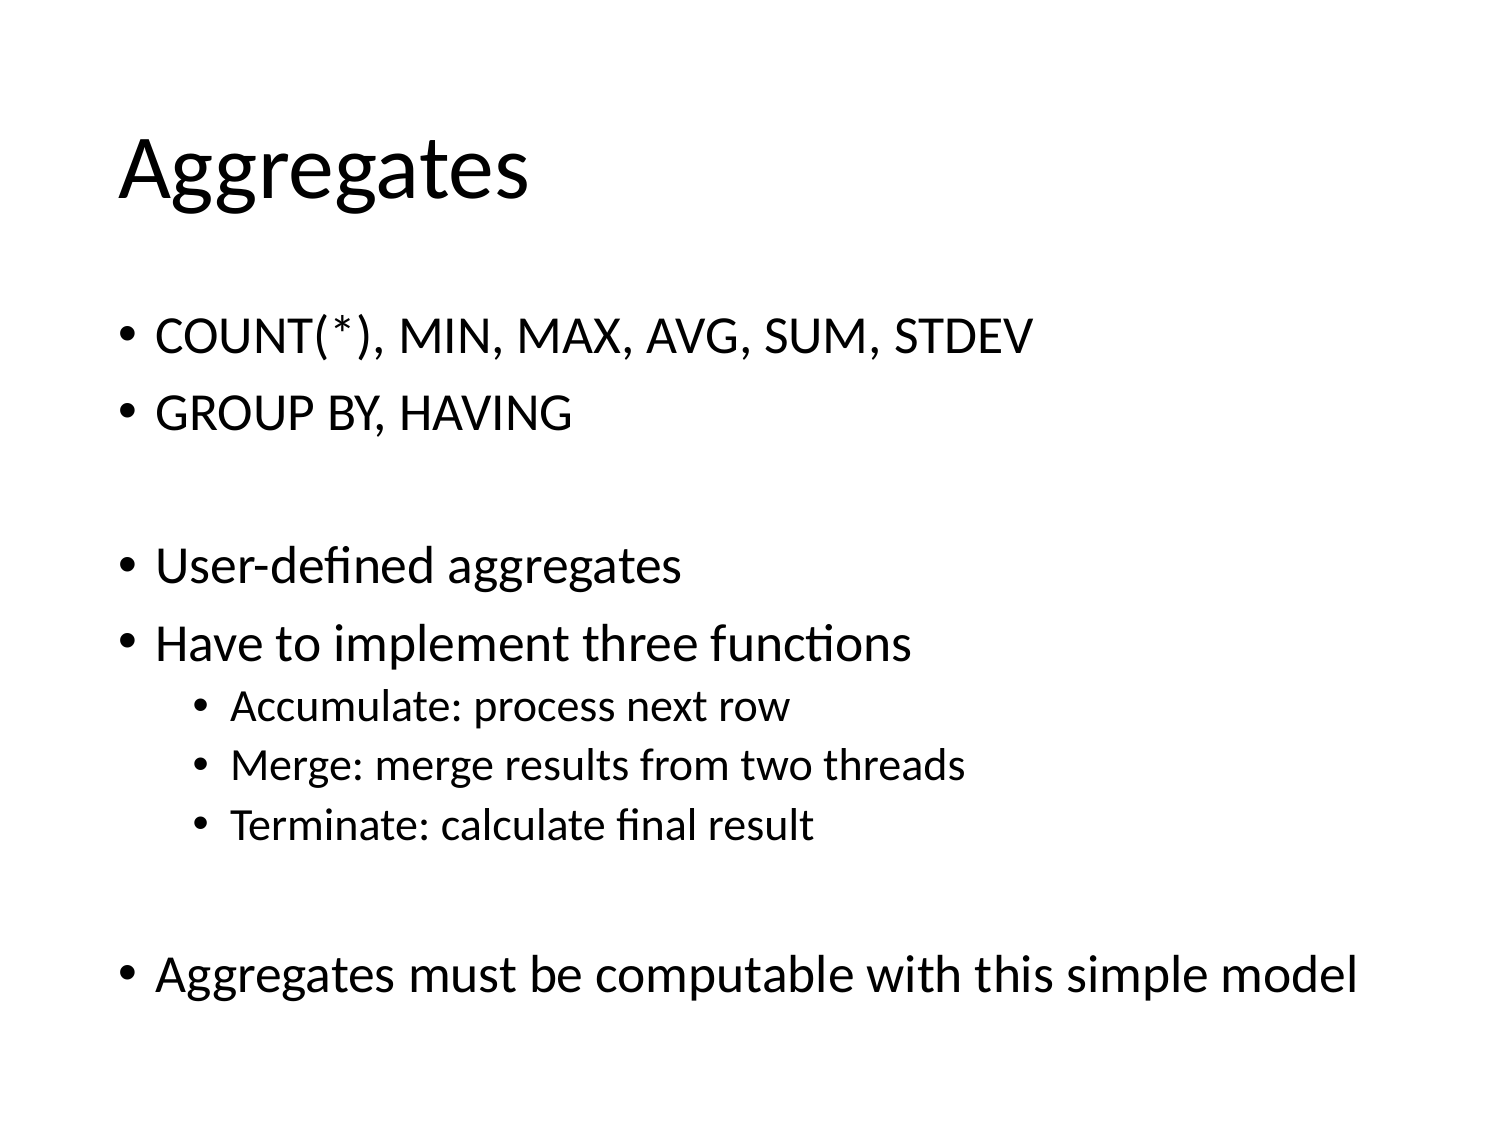

# Aggregates
COUNT(*), MIN, MAX, AVG, SUM, STDEV
GROUP BY, HAVING

User-defined aggregates
Have to implement three functions
Accumulate: process next row
Merge: merge results from two threads
Terminate: calculate final result

Aggregates must be computable with this simple model